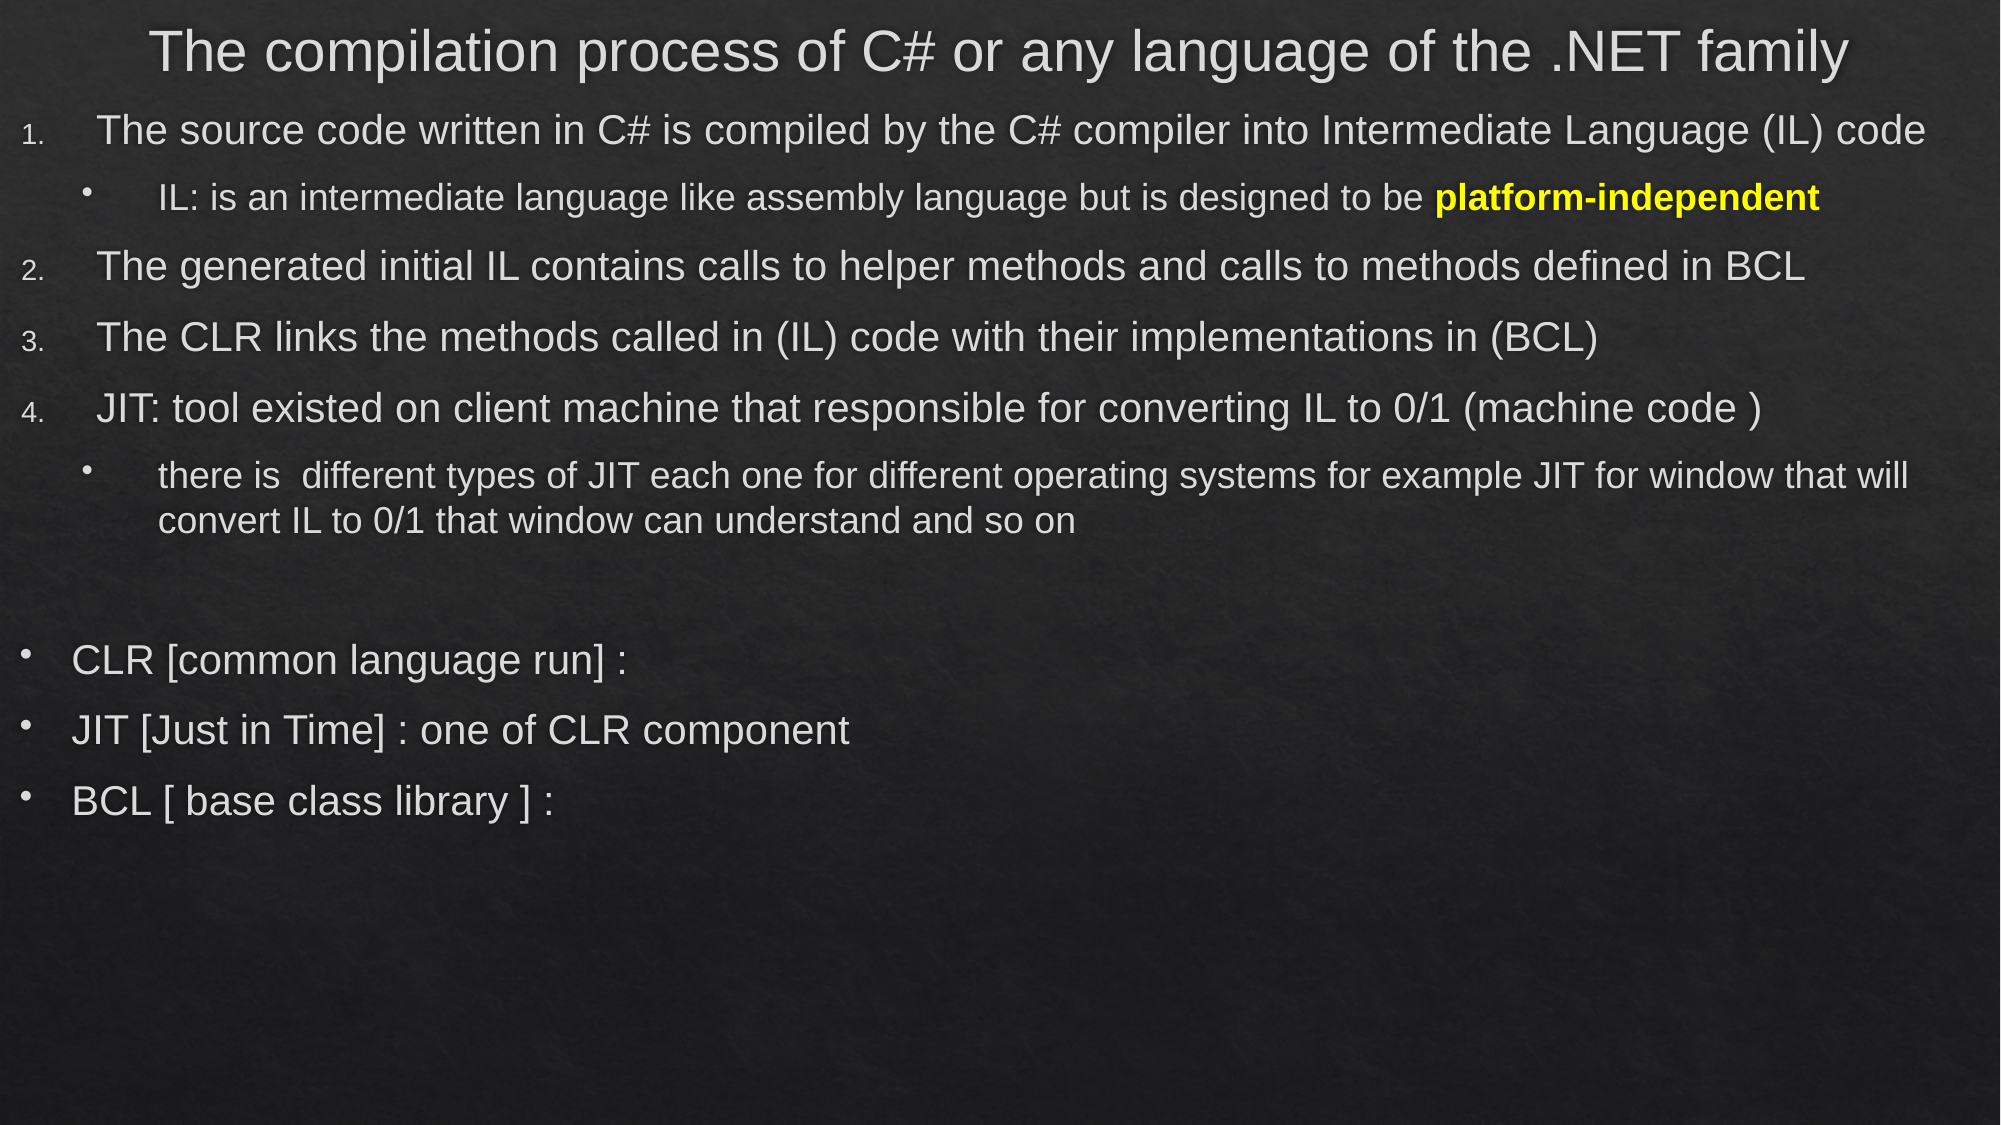

# The compilation process of C# or any language of the .NET family
The source code written in C# is compiled by the C# compiler into Intermediate Language (IL) code
IL: is an intermediate language like assembly language but is designed to be platform-independent
The generated initial IL contains calls to helper methods and calls to methods defined in BCL
The CLR links the methods called in (IL) code with their implementations in (BCL)
JIT: tool existed on client machine that responsible for converting IL to 0/1 (machine code )
there is  different types of JIT each one for different operating systems for example JIT for window that will convert IL to 0/1 that window can understand and so on

CLR [common language run] :
JIT [Just in Time] : one of CLR component
BCL [ base class library ] :